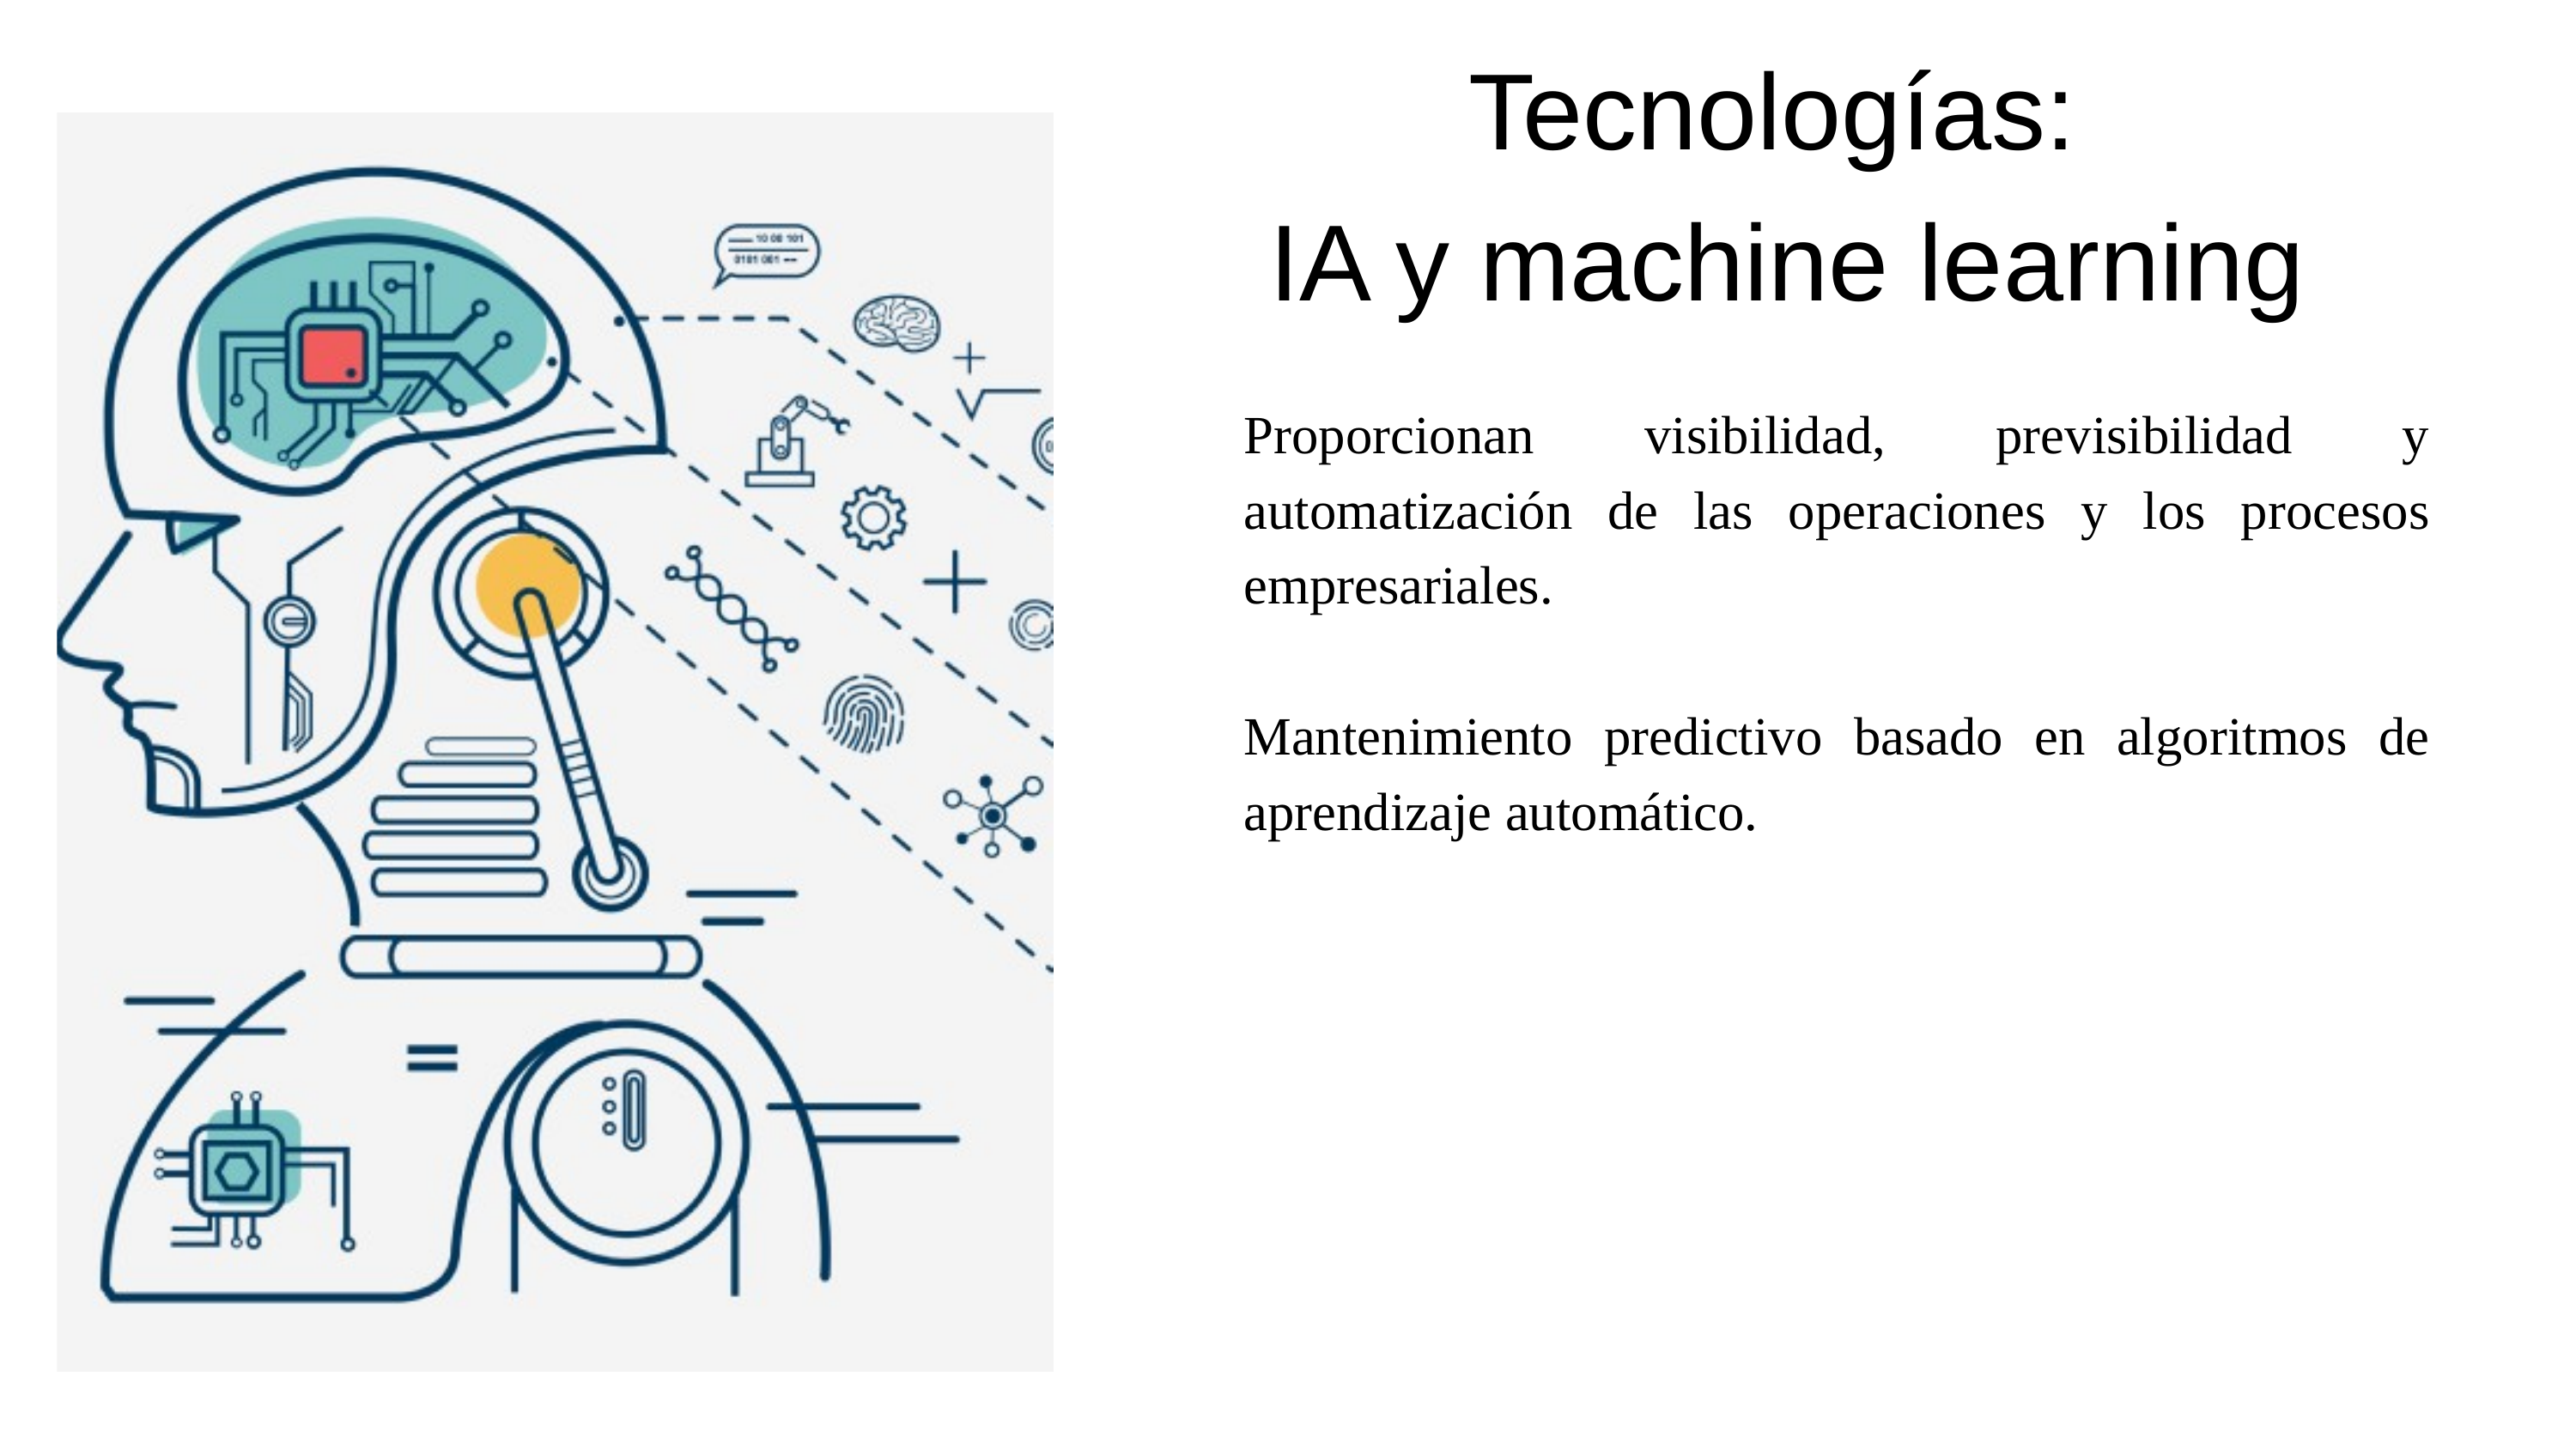

Tecnologías:
IA y machine learning

Proporcionan visibilidad, previsibilidad y automatización de las operaciones y los procesos empresariales.

Mantenimiento predictivo basado en algoritmos de aprendizaje automático.